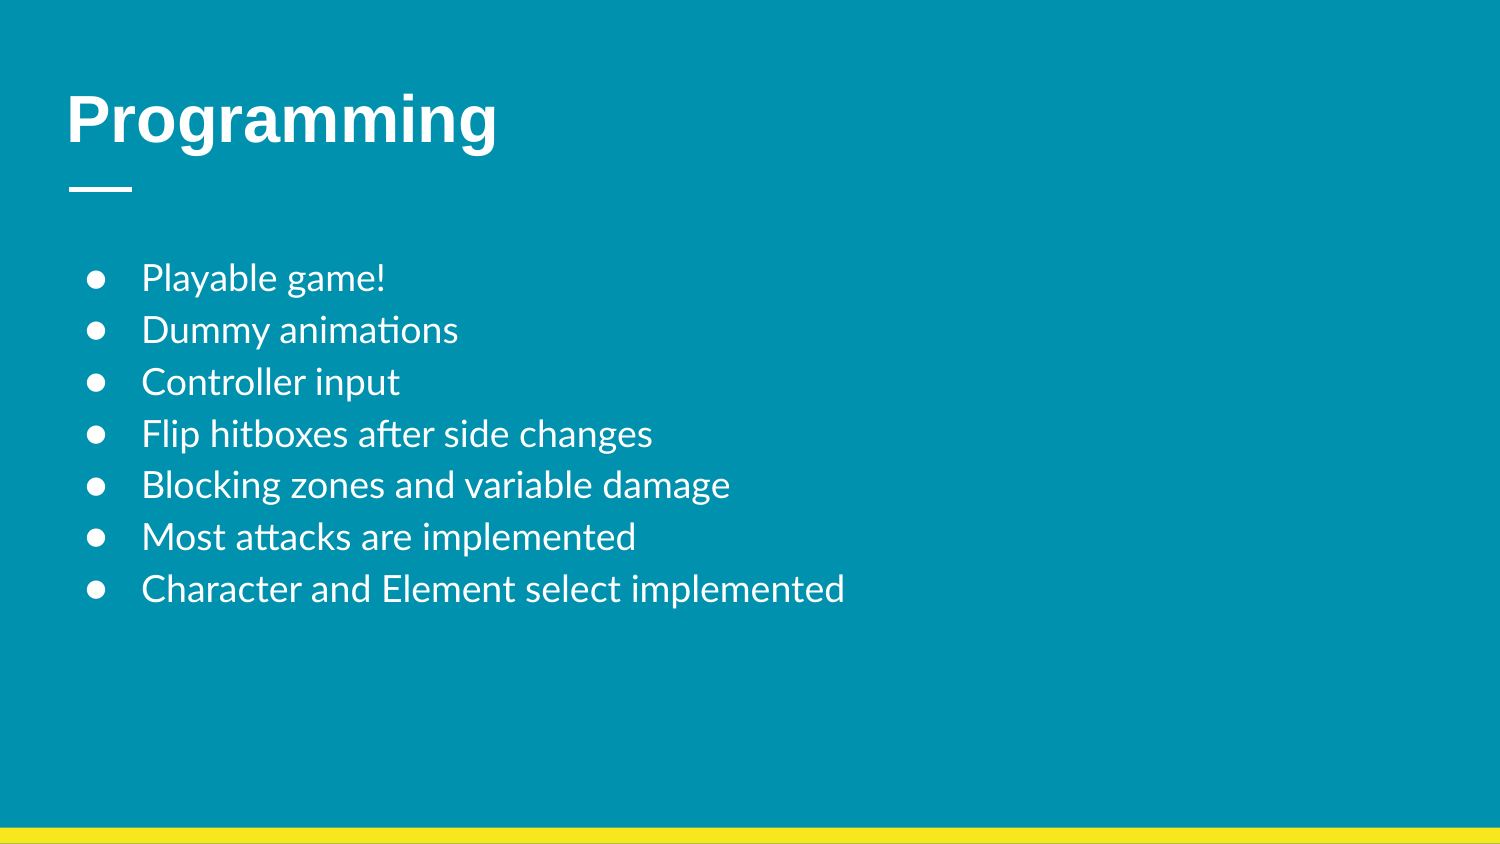

# Programming
Playable game!
Dummy animations
Controller input
Flip hitboxes after side changes
Blocking zones and variable damage
Most attacks are implemented
Character and Element select implemented